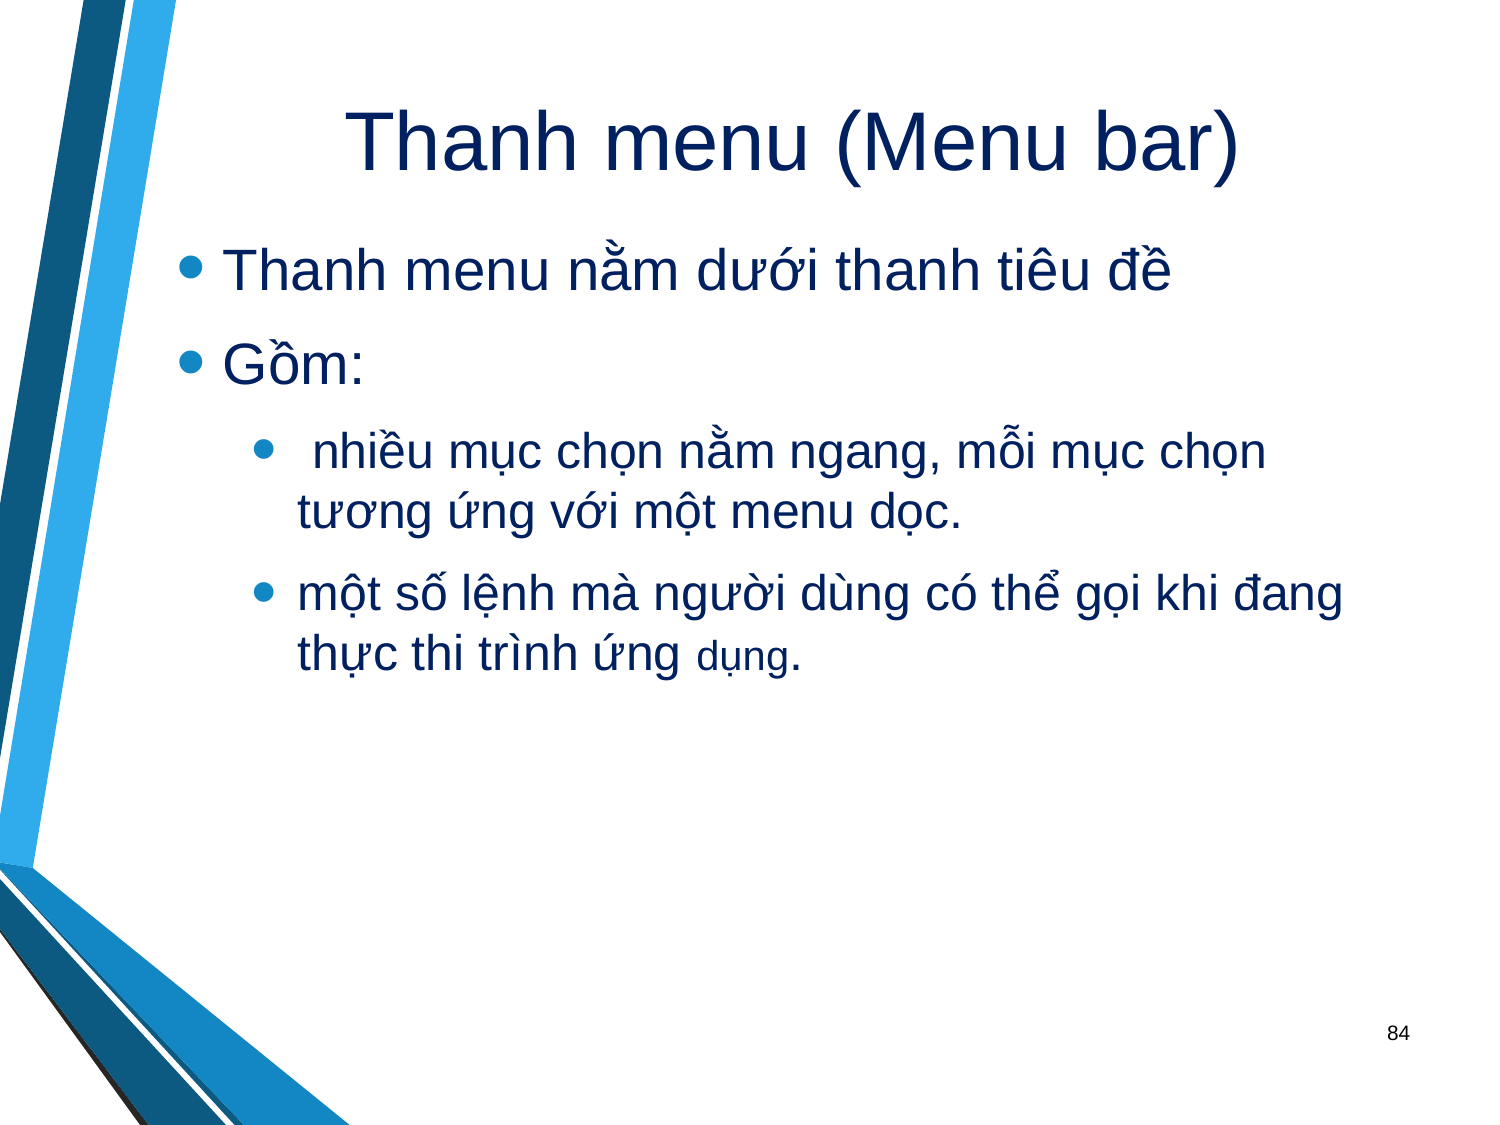

# Thanh menu (Menu bar)
Thanh menu nằm dưới thanh tiêu đề
Gồm:
 nhiều mục chọn nằm ngang, mỗi mục chọn tương ứng với một menu dọc.
một số lệnh mà người dùng có thể gọi khi đang thực thi trình ứng dụng.

84